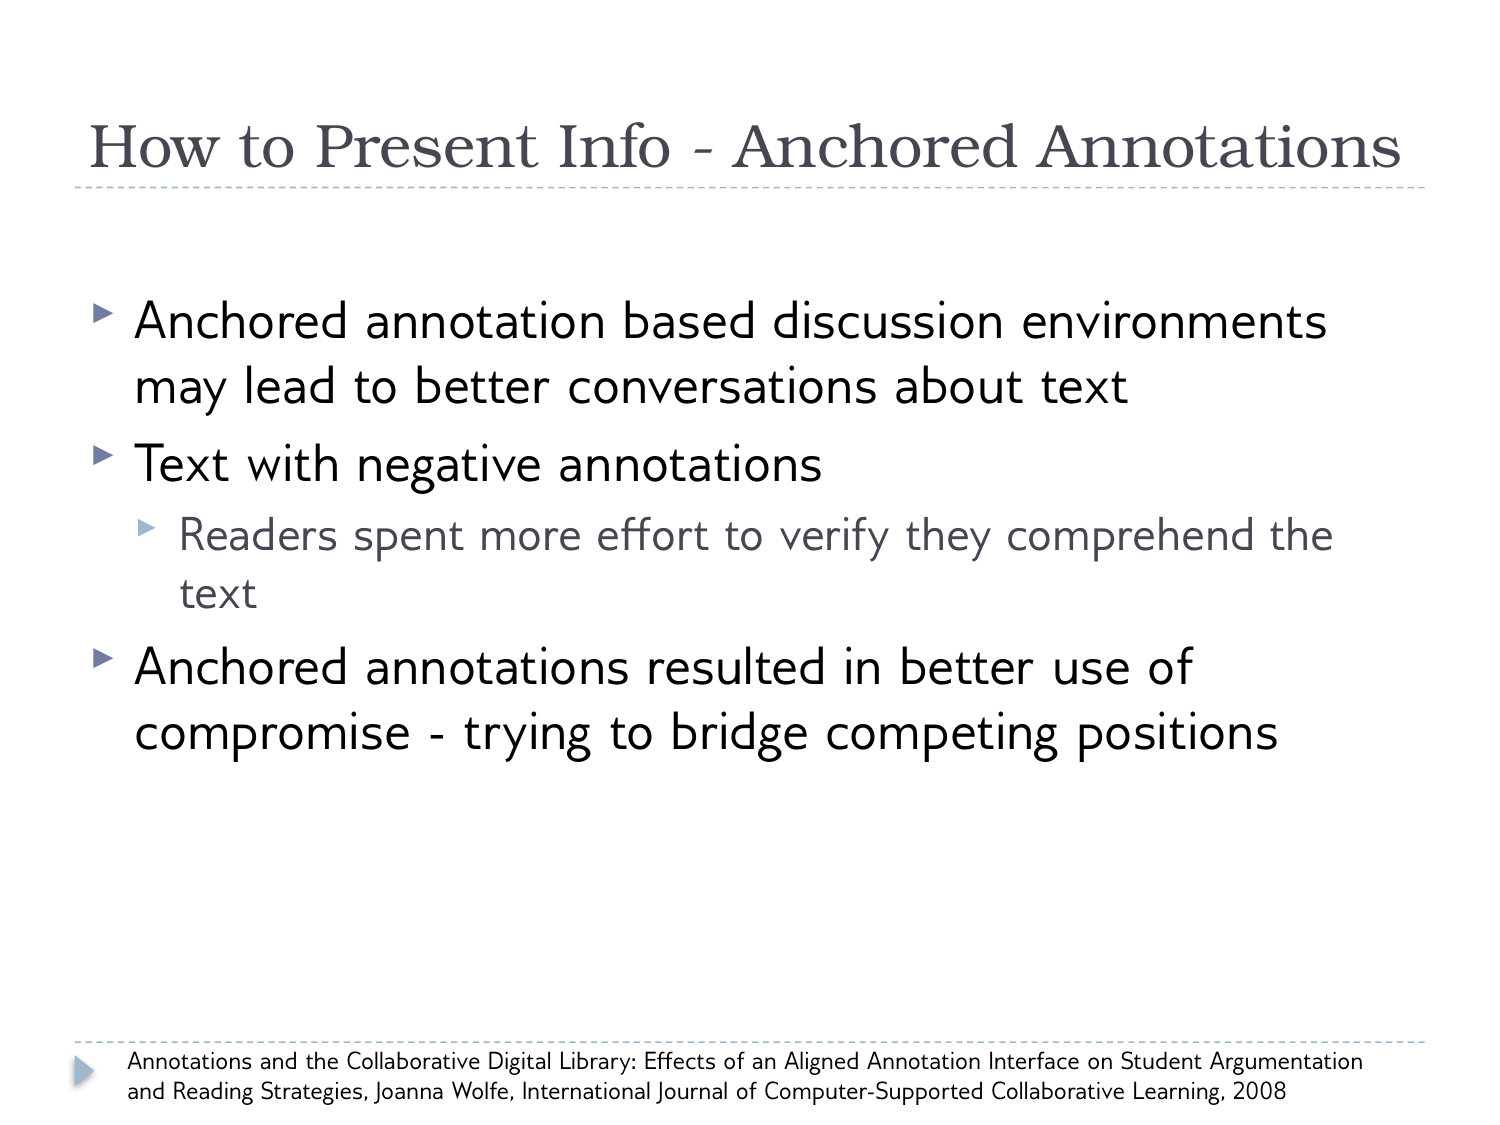

# How to Present Info - Anchored Annotations

Anchored annotation based discussion environments may lead to better conversations about text
Text with negative annotations
Readers spent more effort to verify they comprehend the text
Anchored annotations resulted in better use of compromise - trying to bridge competing positions

Annotations and the Collaborative Digital Library: Effects of an Aligned Annotation Interface on Student Argumentation and Reading Strategies, Joanna Wolfe, International Journal of Computer-Supported Collaborative Learning, 2008